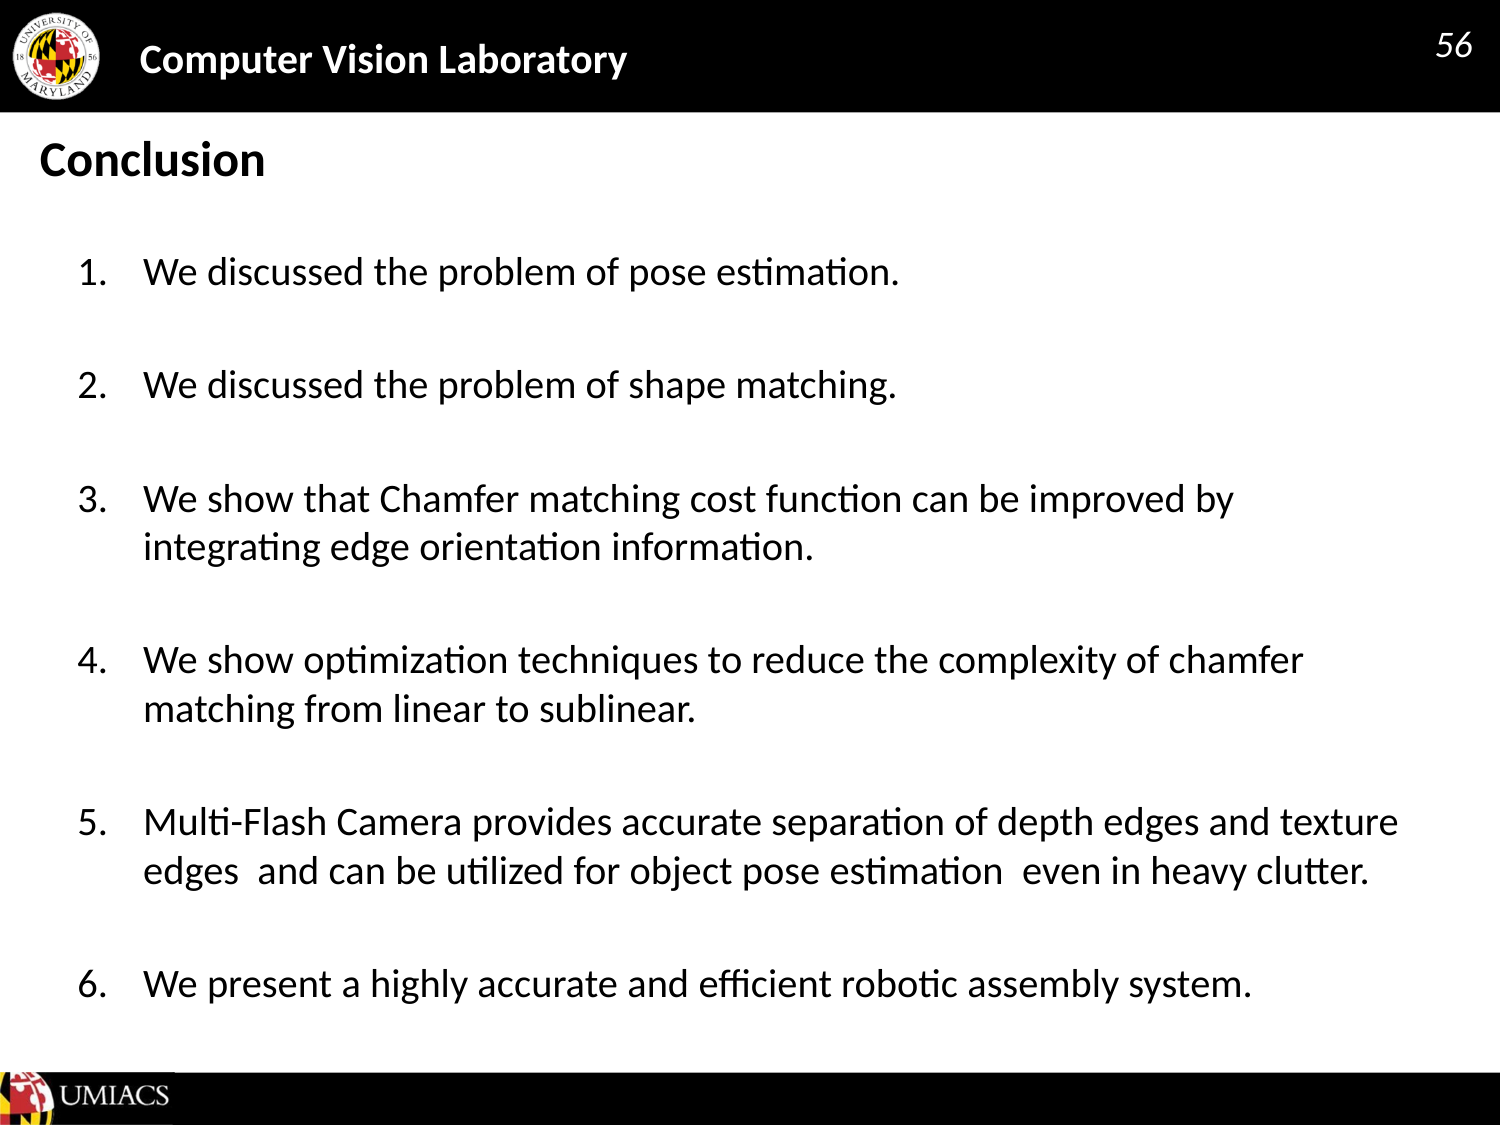

56
# Conclusion
We discussed the problem of pose estimation.

We discussed the problem of shape matching.

We show that Chamfer matching cost function can be improved by integrating edge orientation information.

We show optimization techniques to reduce the complexity of chamfer matching from linear to sublinear.

Multi-Flash Camera provides accurate separation of depth edges and texture edges  and can be utilized for object pose estimation  even in heavy clutter.

We present a highly accurate and efficient robotic assembly system.